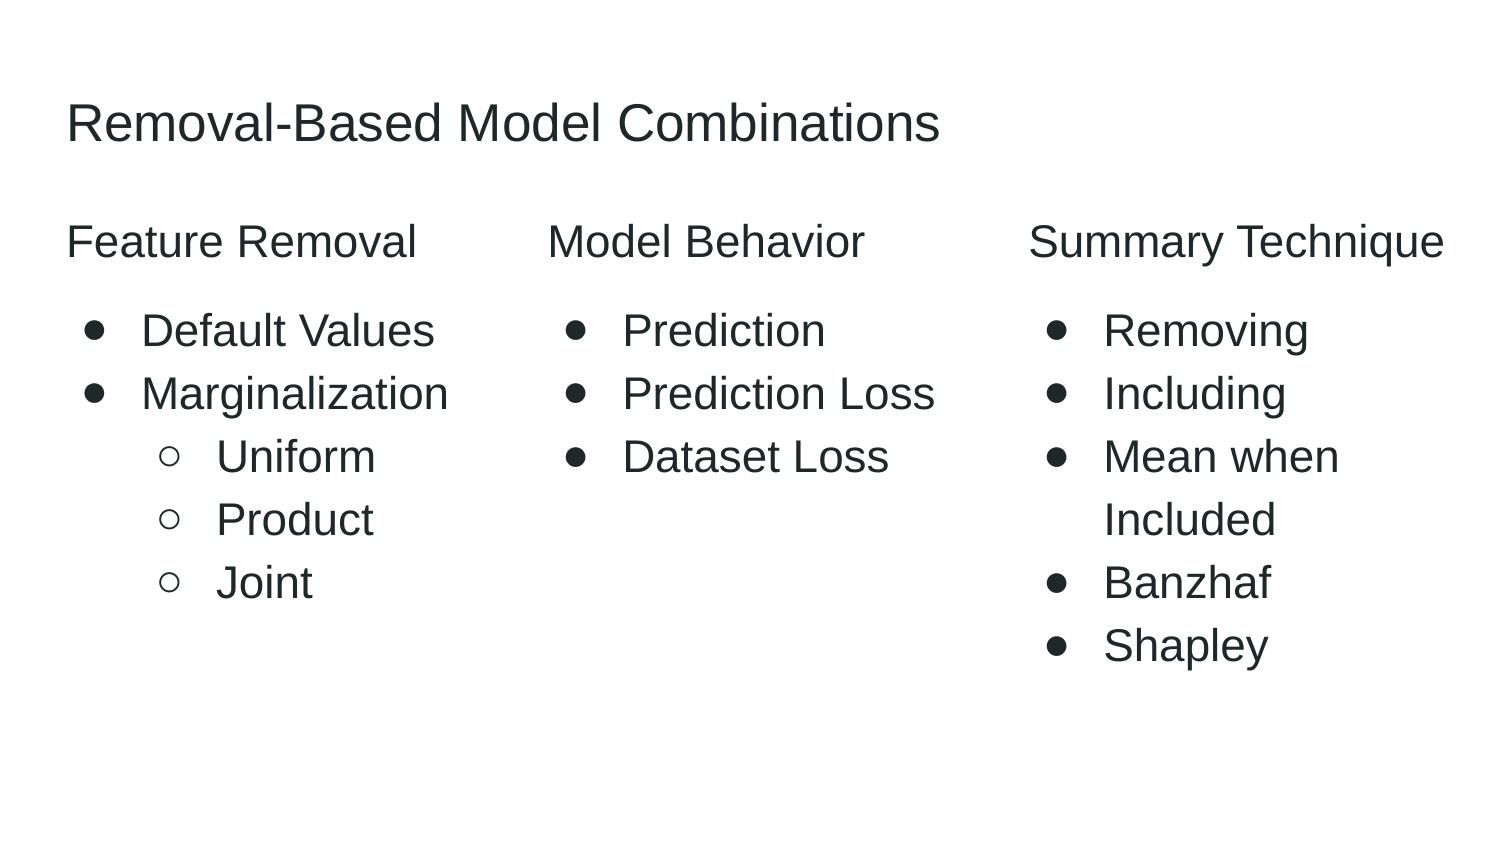

# Removal-Based Model Combinations

Feature Removal
Default Values
Marginalization
Uniform
Product
Joint
Model Behavior
Prediction
Prediction Loss
Dataset Loss
Summary Technique
Removing
Including
Mean when Included
Banzhaf
Shapley